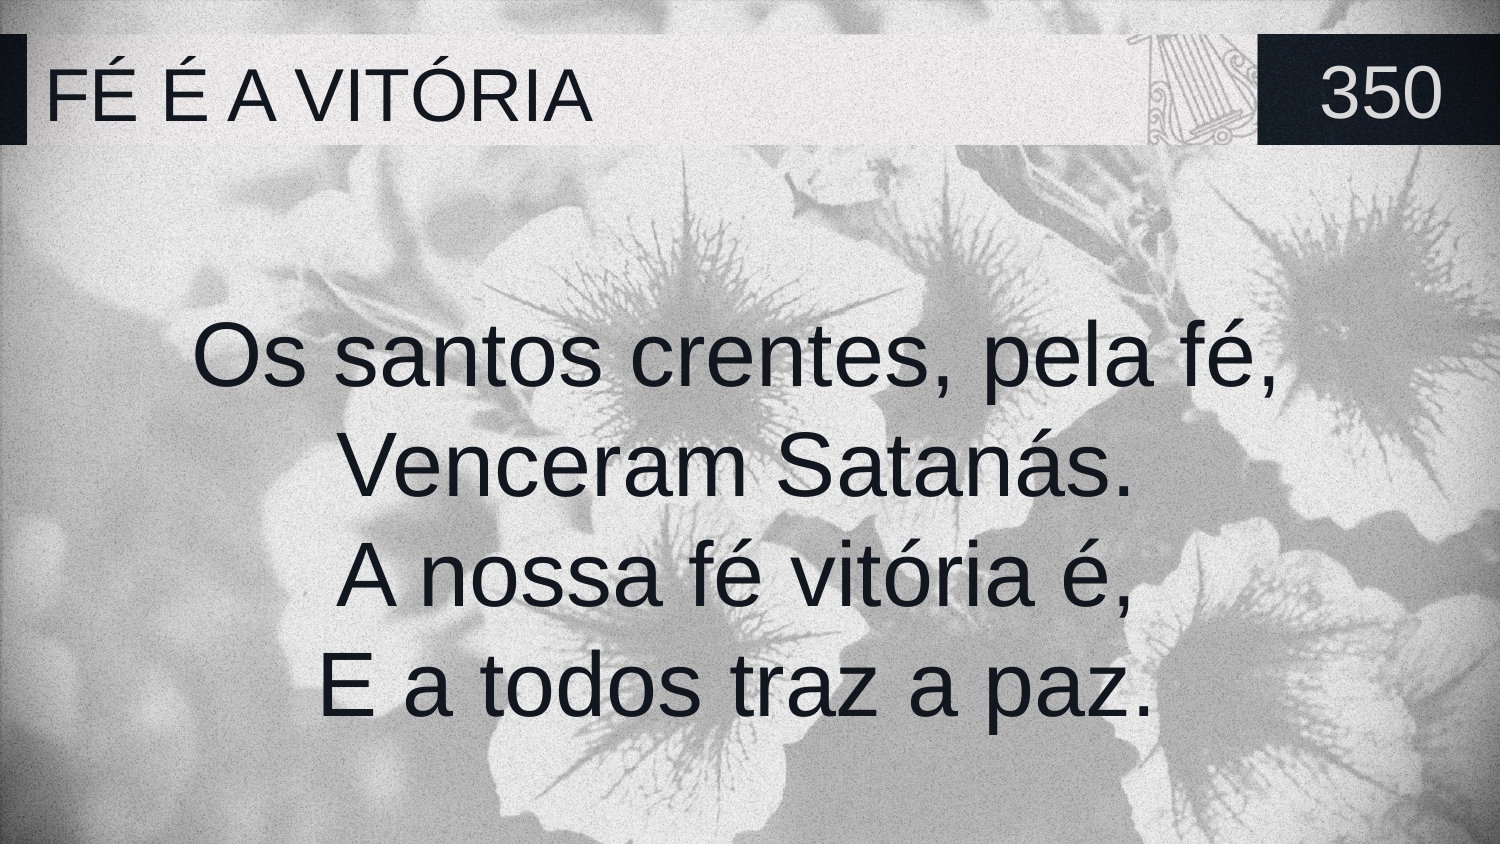

# FÉ É A VITÓRIA
350
Os santos crentes, pela fé,
Venceram Satanás.
A nossa fé vitória é,
E a todos traz a paz.